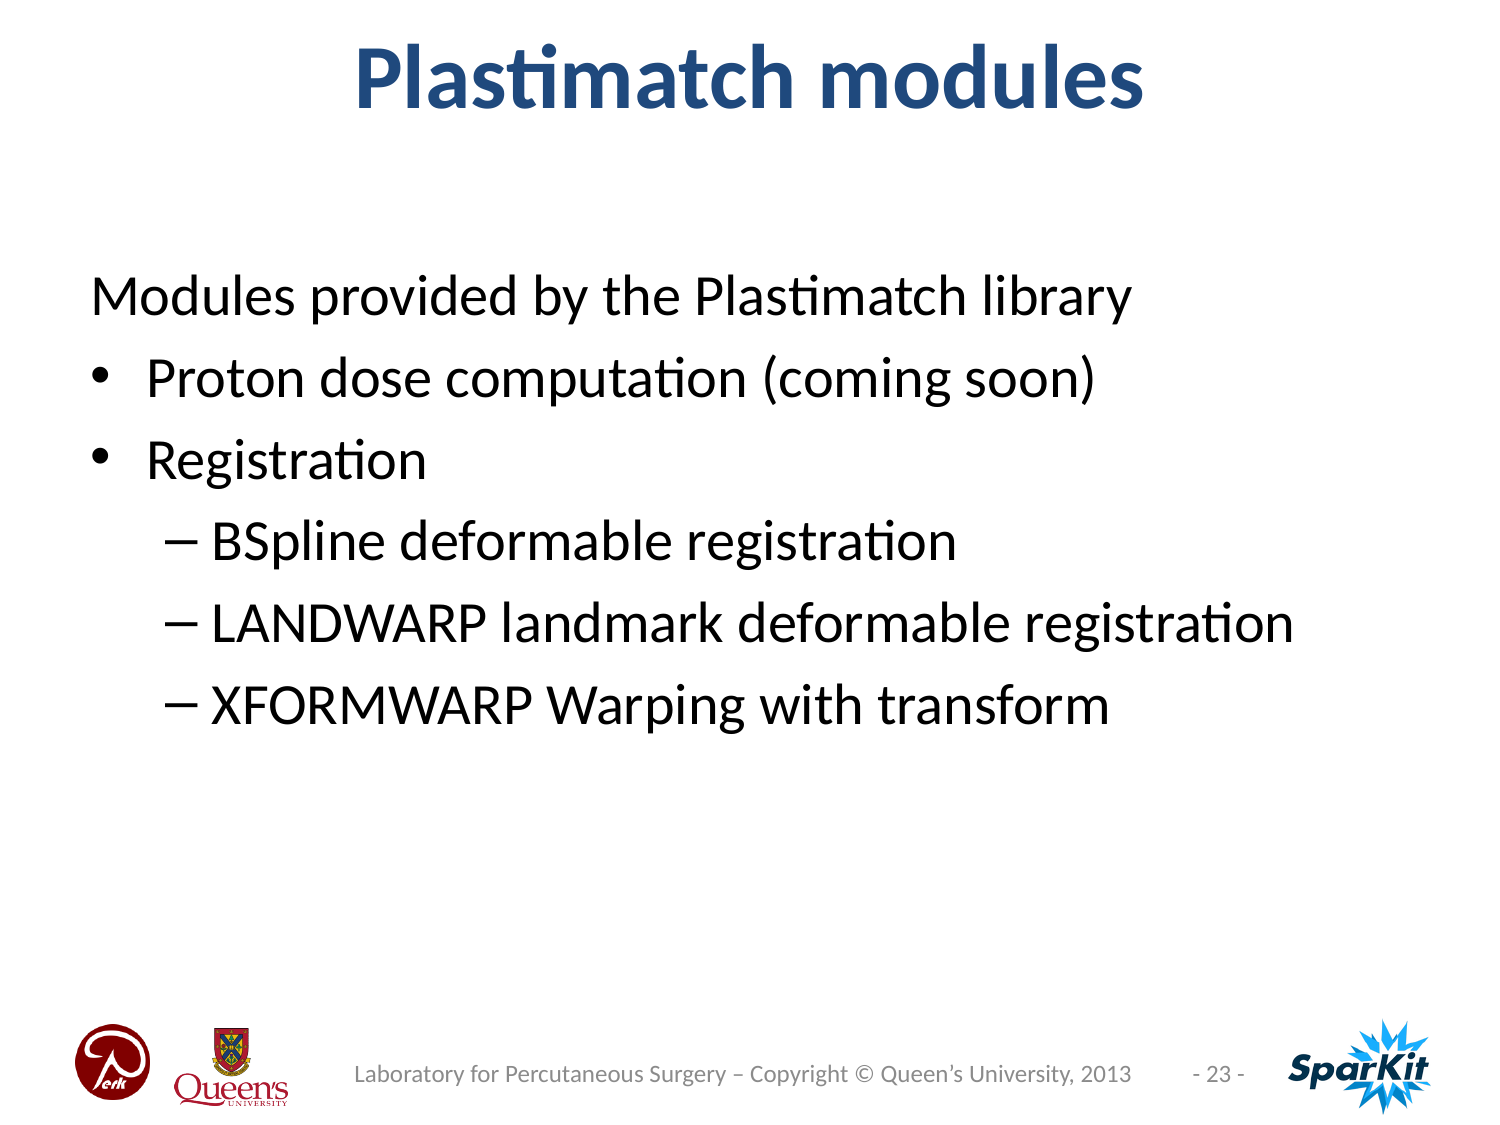

Plastimatch modules
Modules provided by the Plastimatch library
Proton dose computation (coming soon)
Registration
BSpline deformable registration
LANDWARP landmark deformable registration
XFORMWARP Warping with transform
Laboratory for Percutaneous Surgery – Copyright © Queen’s University, 2013
- 23 -